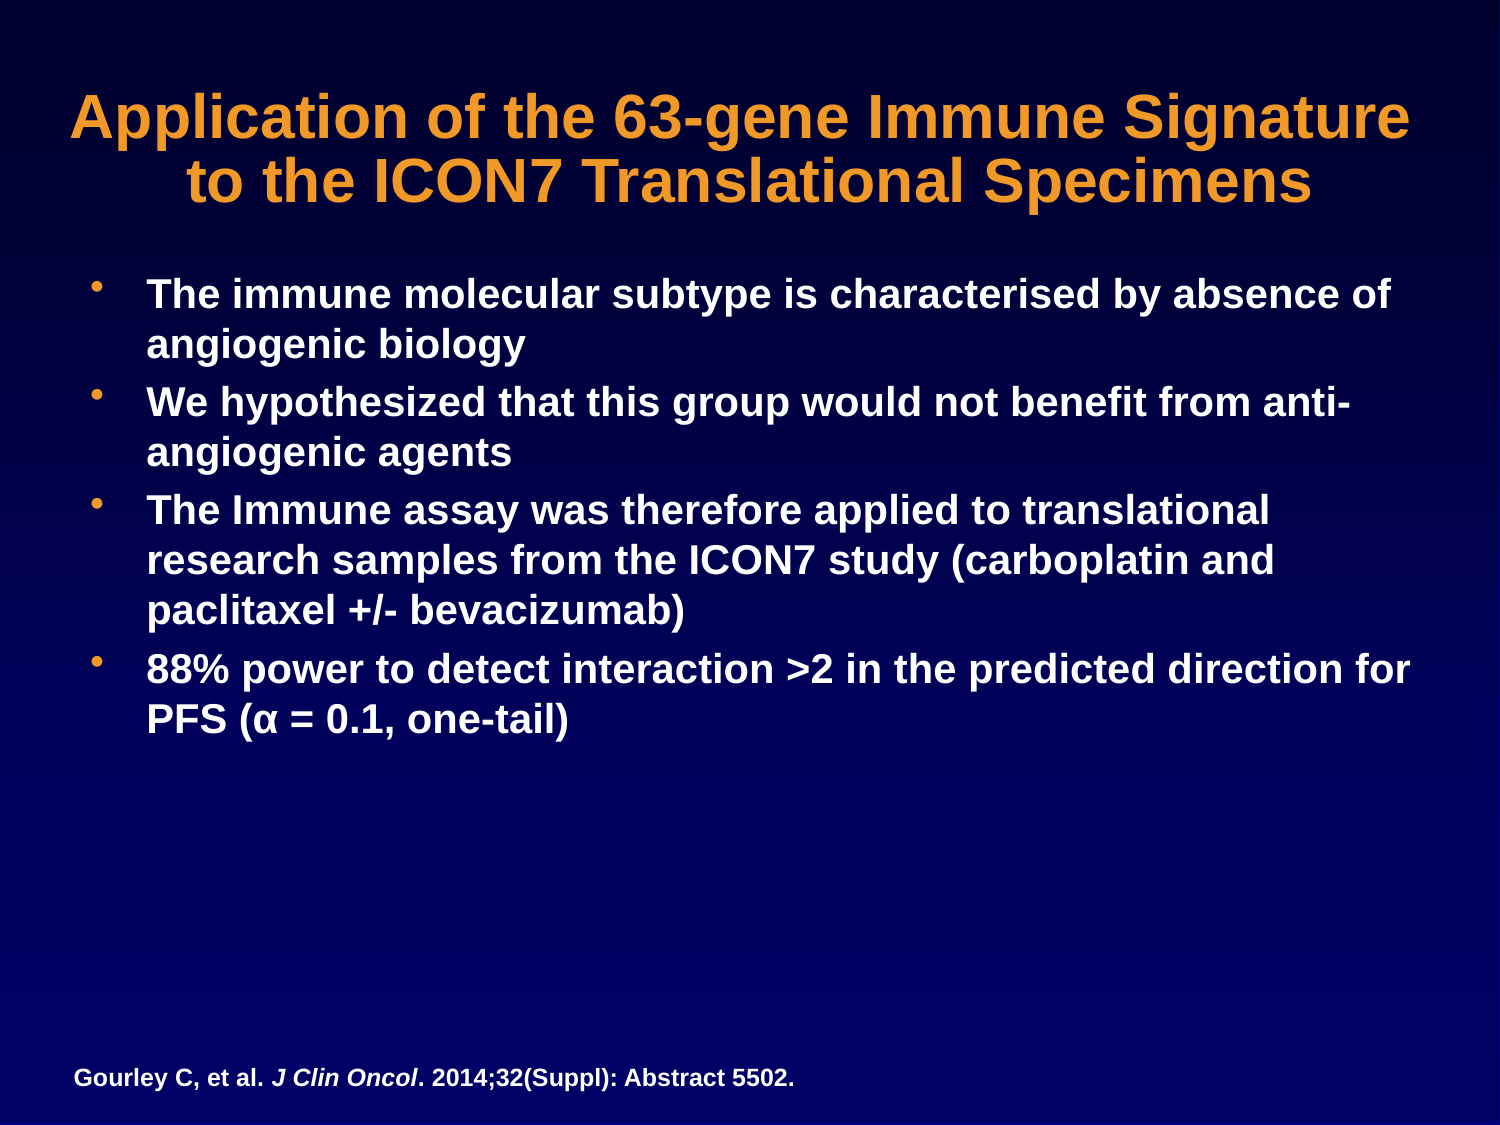

# Application of the 63-gene Immune Signature to the ICON7 Translational Specimens
The immune molecular subtype is characterised by absence of angiogenic biology
We hypothesized that this group would not benefit from anti-angiogenic agents
The Immune assay was therefore applied to translational research samples from the ICON7 study (carboplatin and paclitaxel +/- bevacizumab)
88% power to detect interaction >2 in the predicted direction for PFS (α = 0.1, one-tail)
Gourley C, et al. J Clin Oncol. 2014;32(Suppl): Abstract 5502.